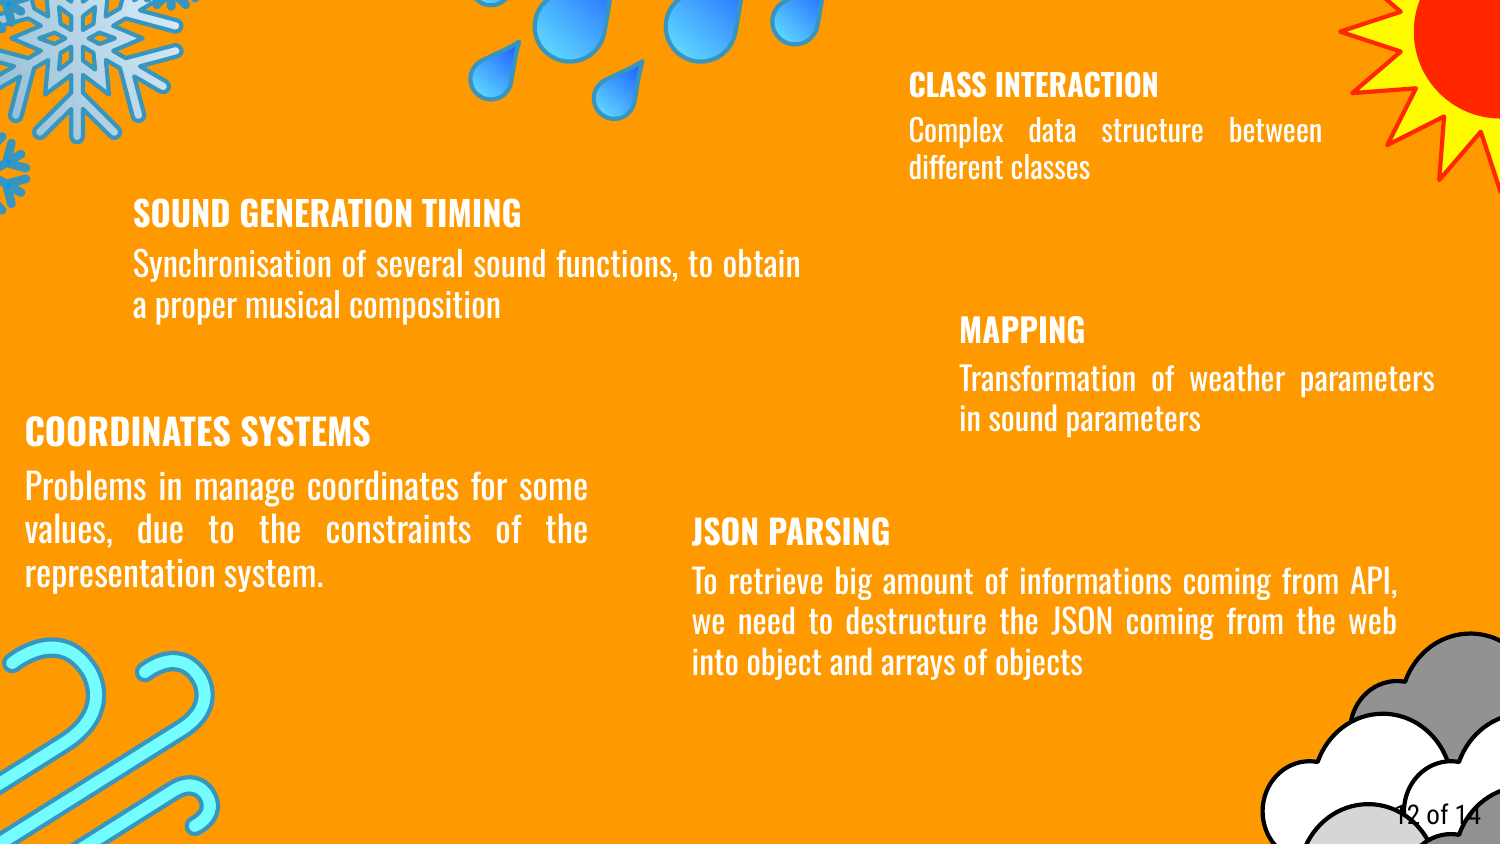

CLASS INTERACTION
Complex data structure between different classes
SOUND GENERATION TIMING
Synchronisation of several sound functions, to obtain a proper musical composition
MAPPING
Transformation of weather parameters in sound parameters
COORDINATES SYSTEMS
Problems in manage coordinates for some values, due to the constraints of the representation system.
JSON PARSING
To retrieve big amount of informations coming from API, we need to destructure the JSON coming from the web into object and arrays of objects
12 of 14